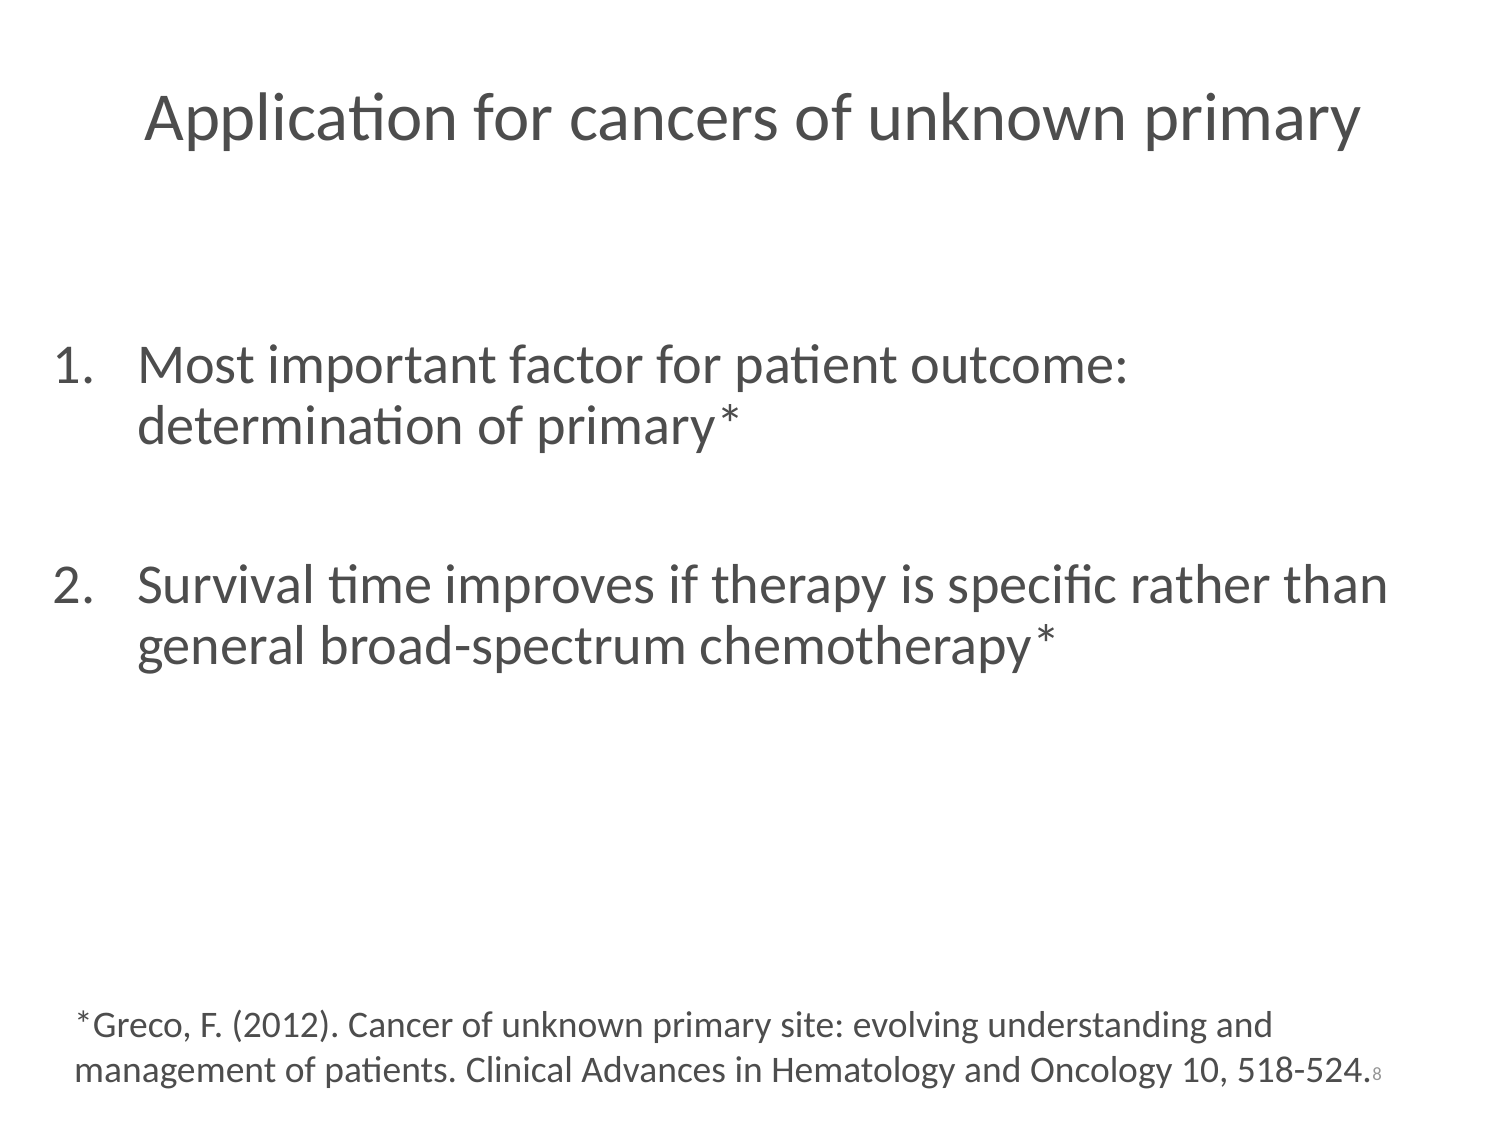

# Application for cancers of unknown primary
Most important factor for patient outcome: determination of primary*

Survival time improves if therapy is specific rather than general broad-spectrum chemotherapy*
*Greco, F. (2012). Cancer of unknown primary site: evolving understanding and management of patients. Clinical Advances in Hematology and Oncology 10, 518-524.
8